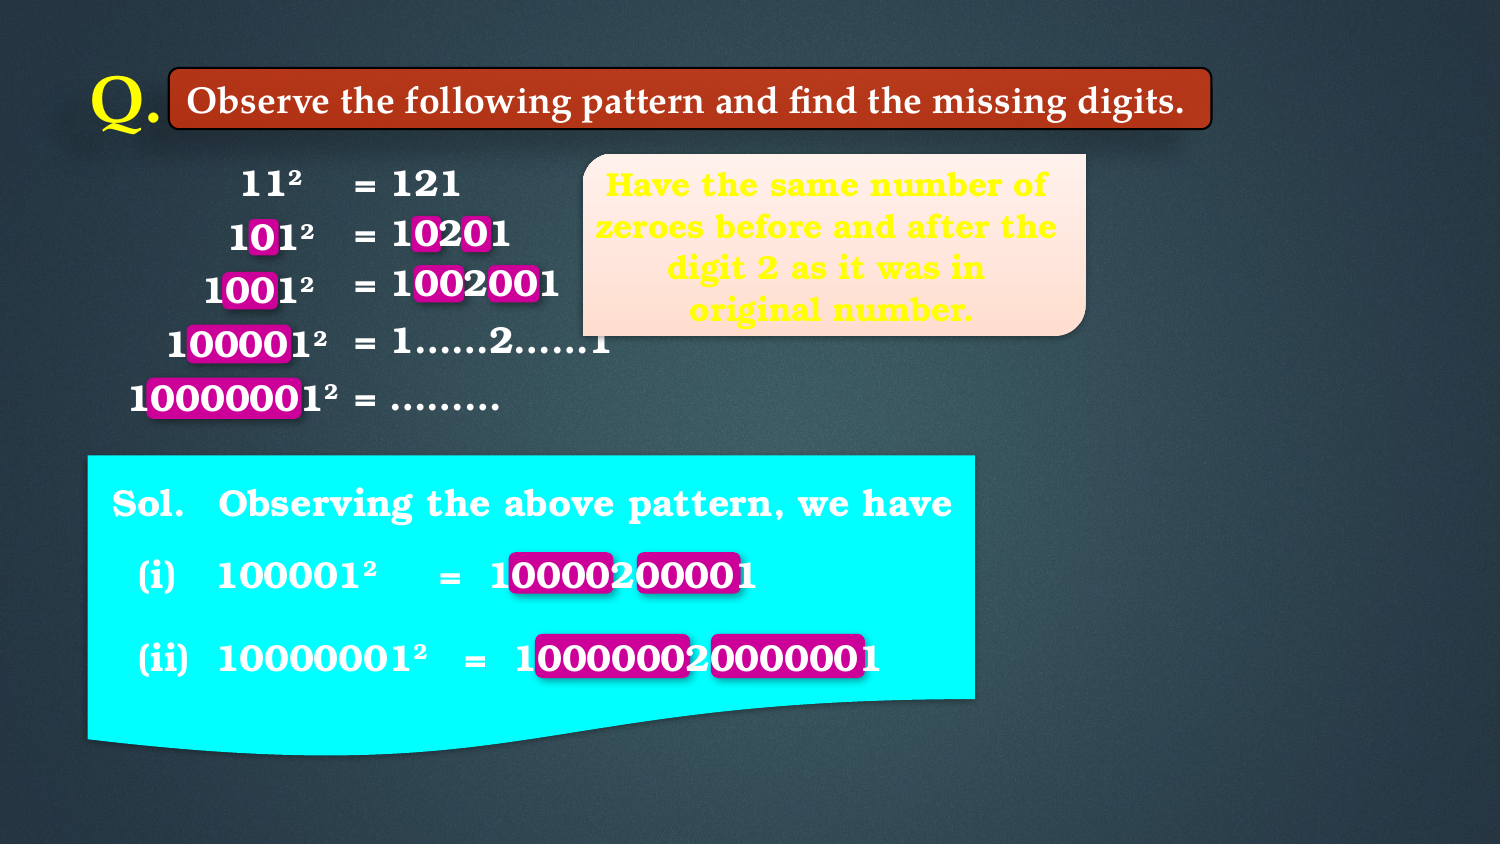

Q.
Observe the following pattern and find the missing digits.
112
= 121

Have the same number of
zeroes before and after the
digit 2 as it was in
original number.
= 10201
1012

= 1002001
10012

= 1……2……1
1000012

= ………
100000012

V
Sol.
Observing the above pattern, we have
(i)   1000012
=  10000200001

(ii)  100000012
=  100000020000001